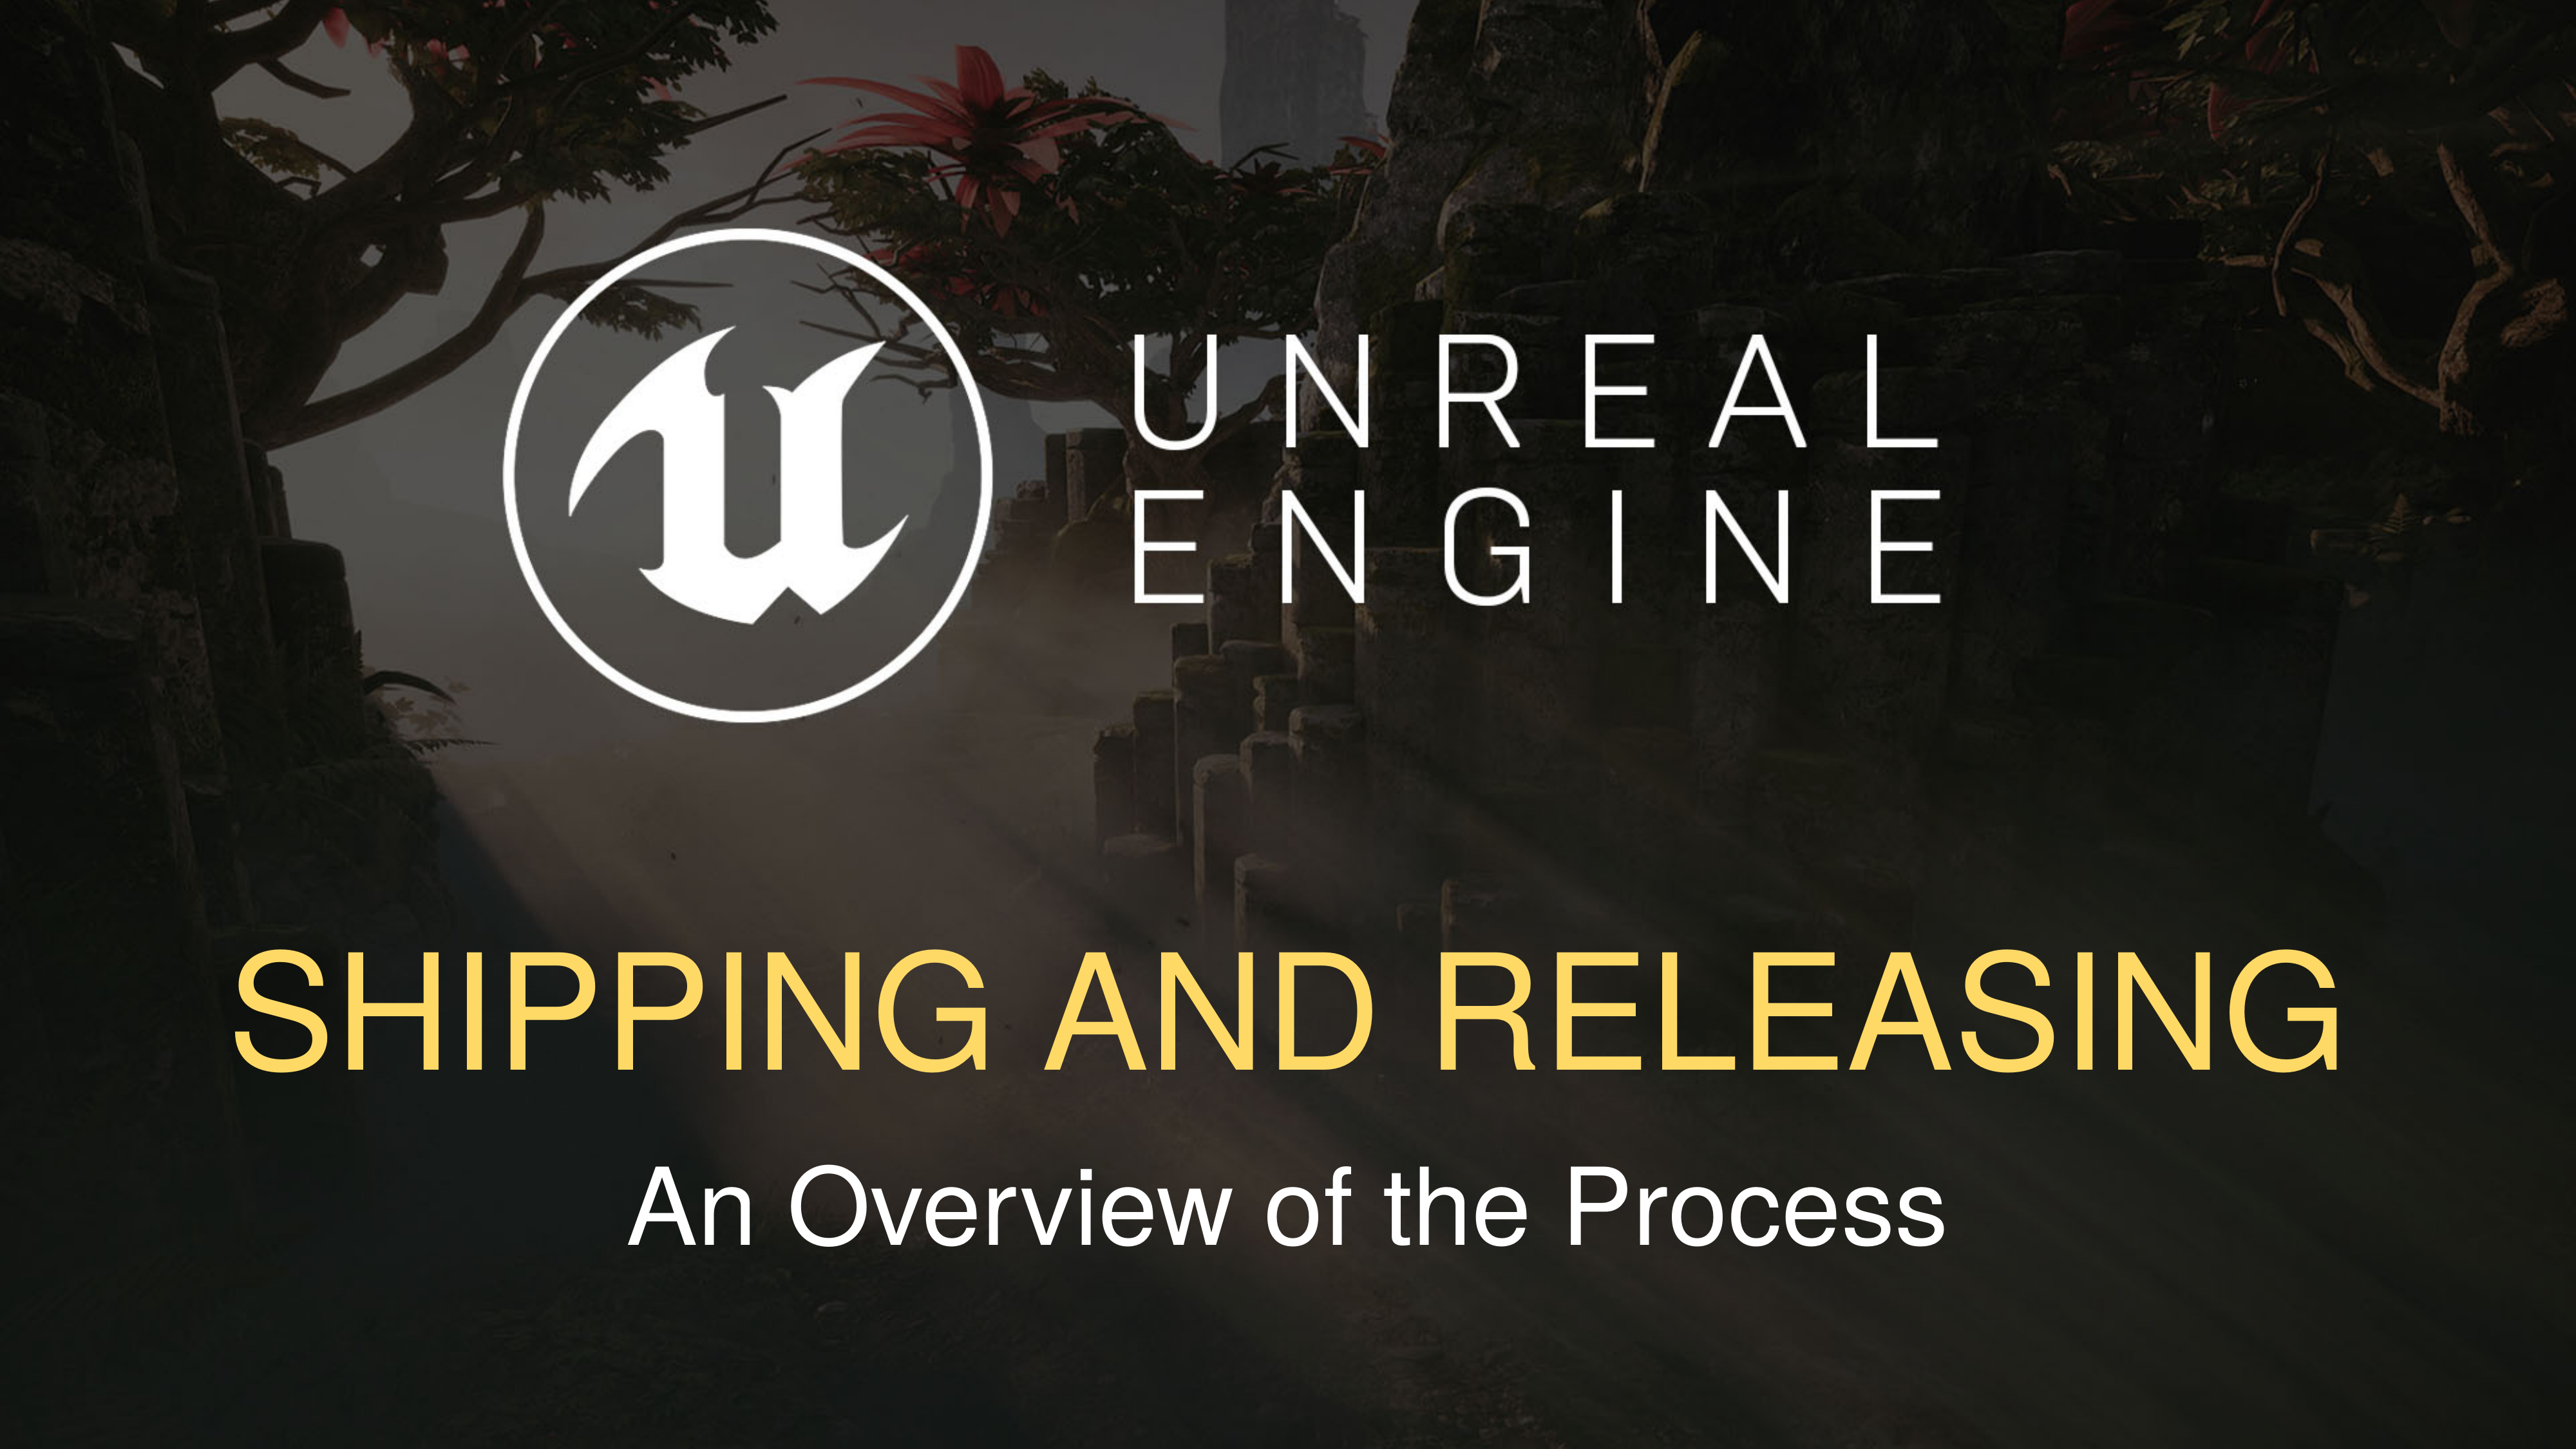

Shipping and Releasing
An Overview of the Process